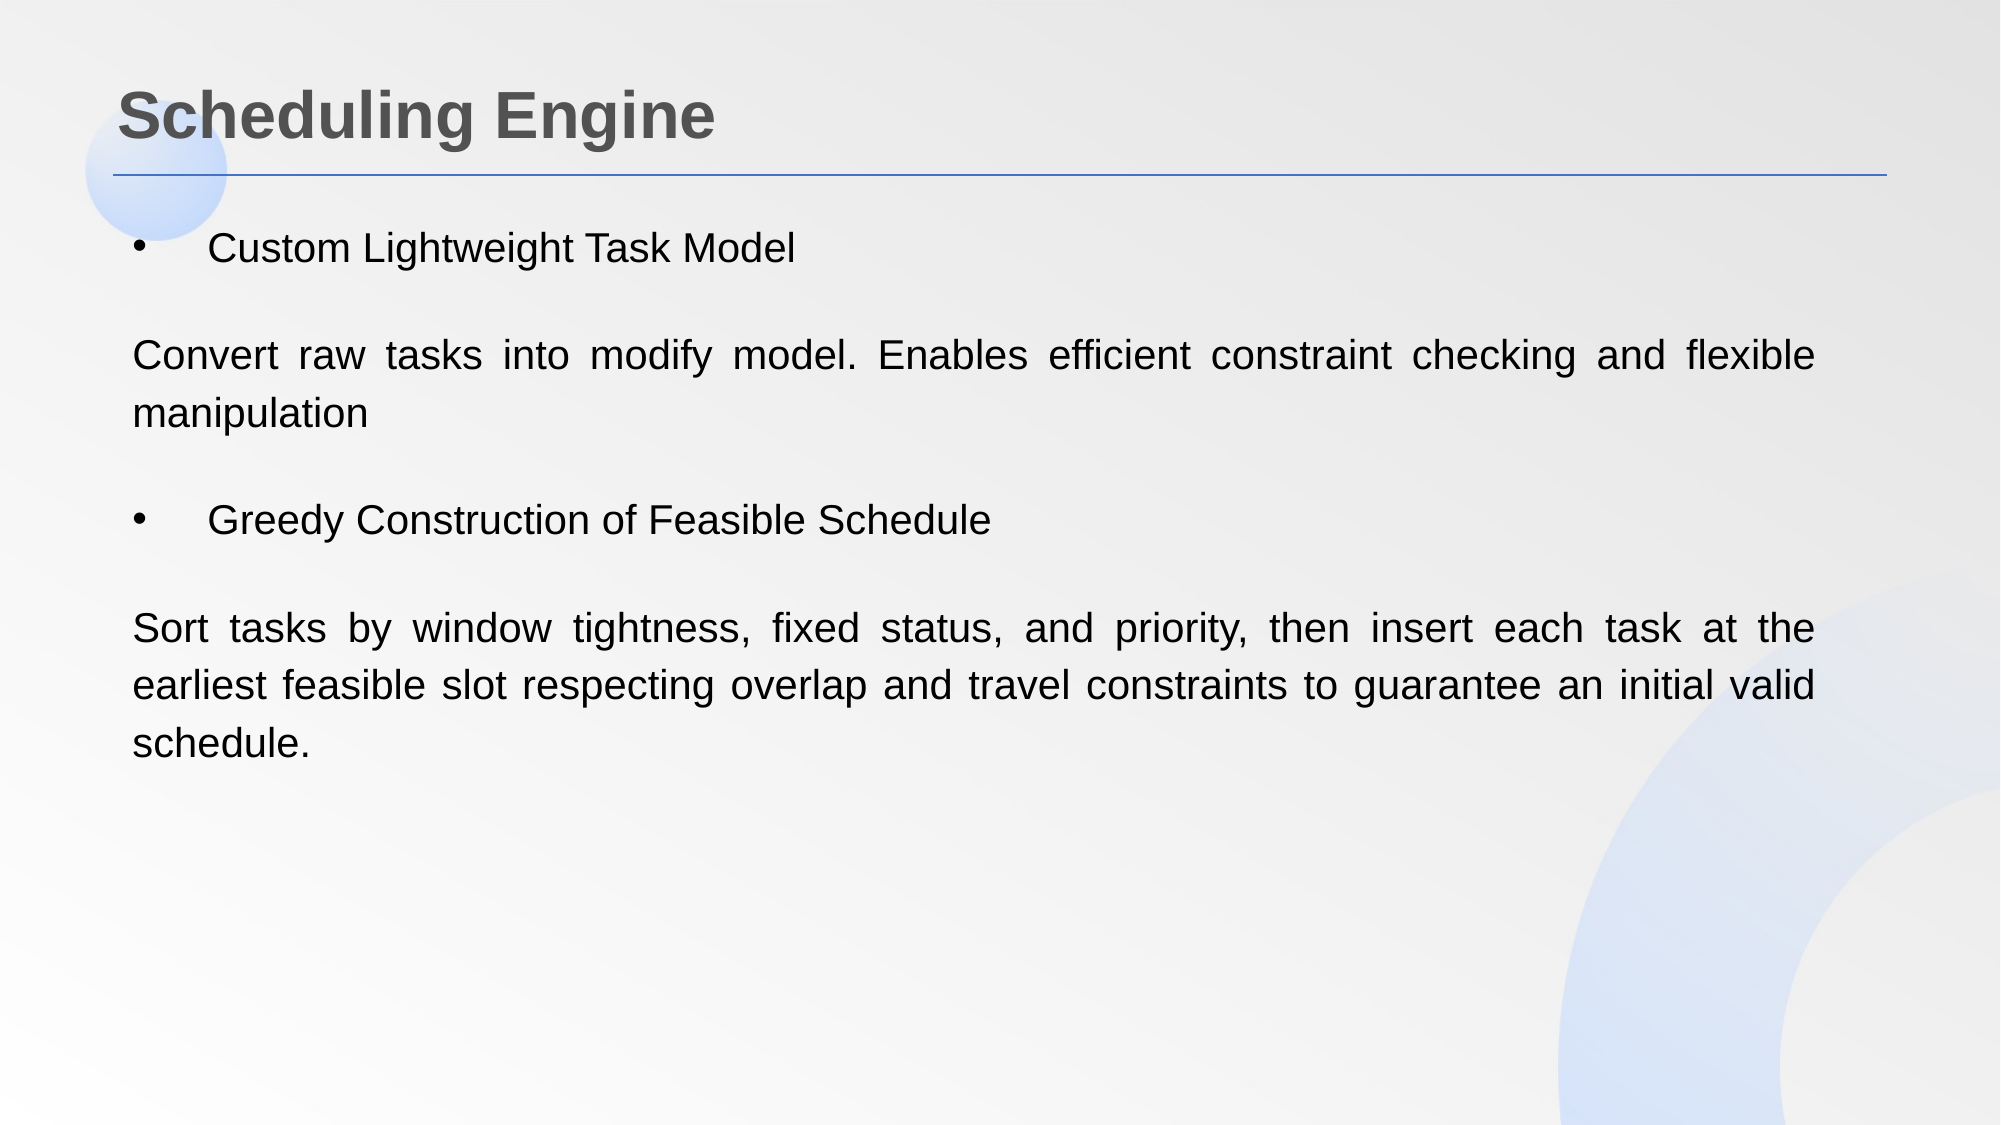

Scheduling Engine
Custom Lightweight Task Model
Convert raw tasks into modify model. Enables efficient constraint checking and flexible manipulation
Greedy Construction of Feasible Schedule
Sort tasks by window tightness, fixed status, and priority, then insert each task at the earliest feasible slot respecting overlap and travel constraints to guarantee an initial valid schedule.